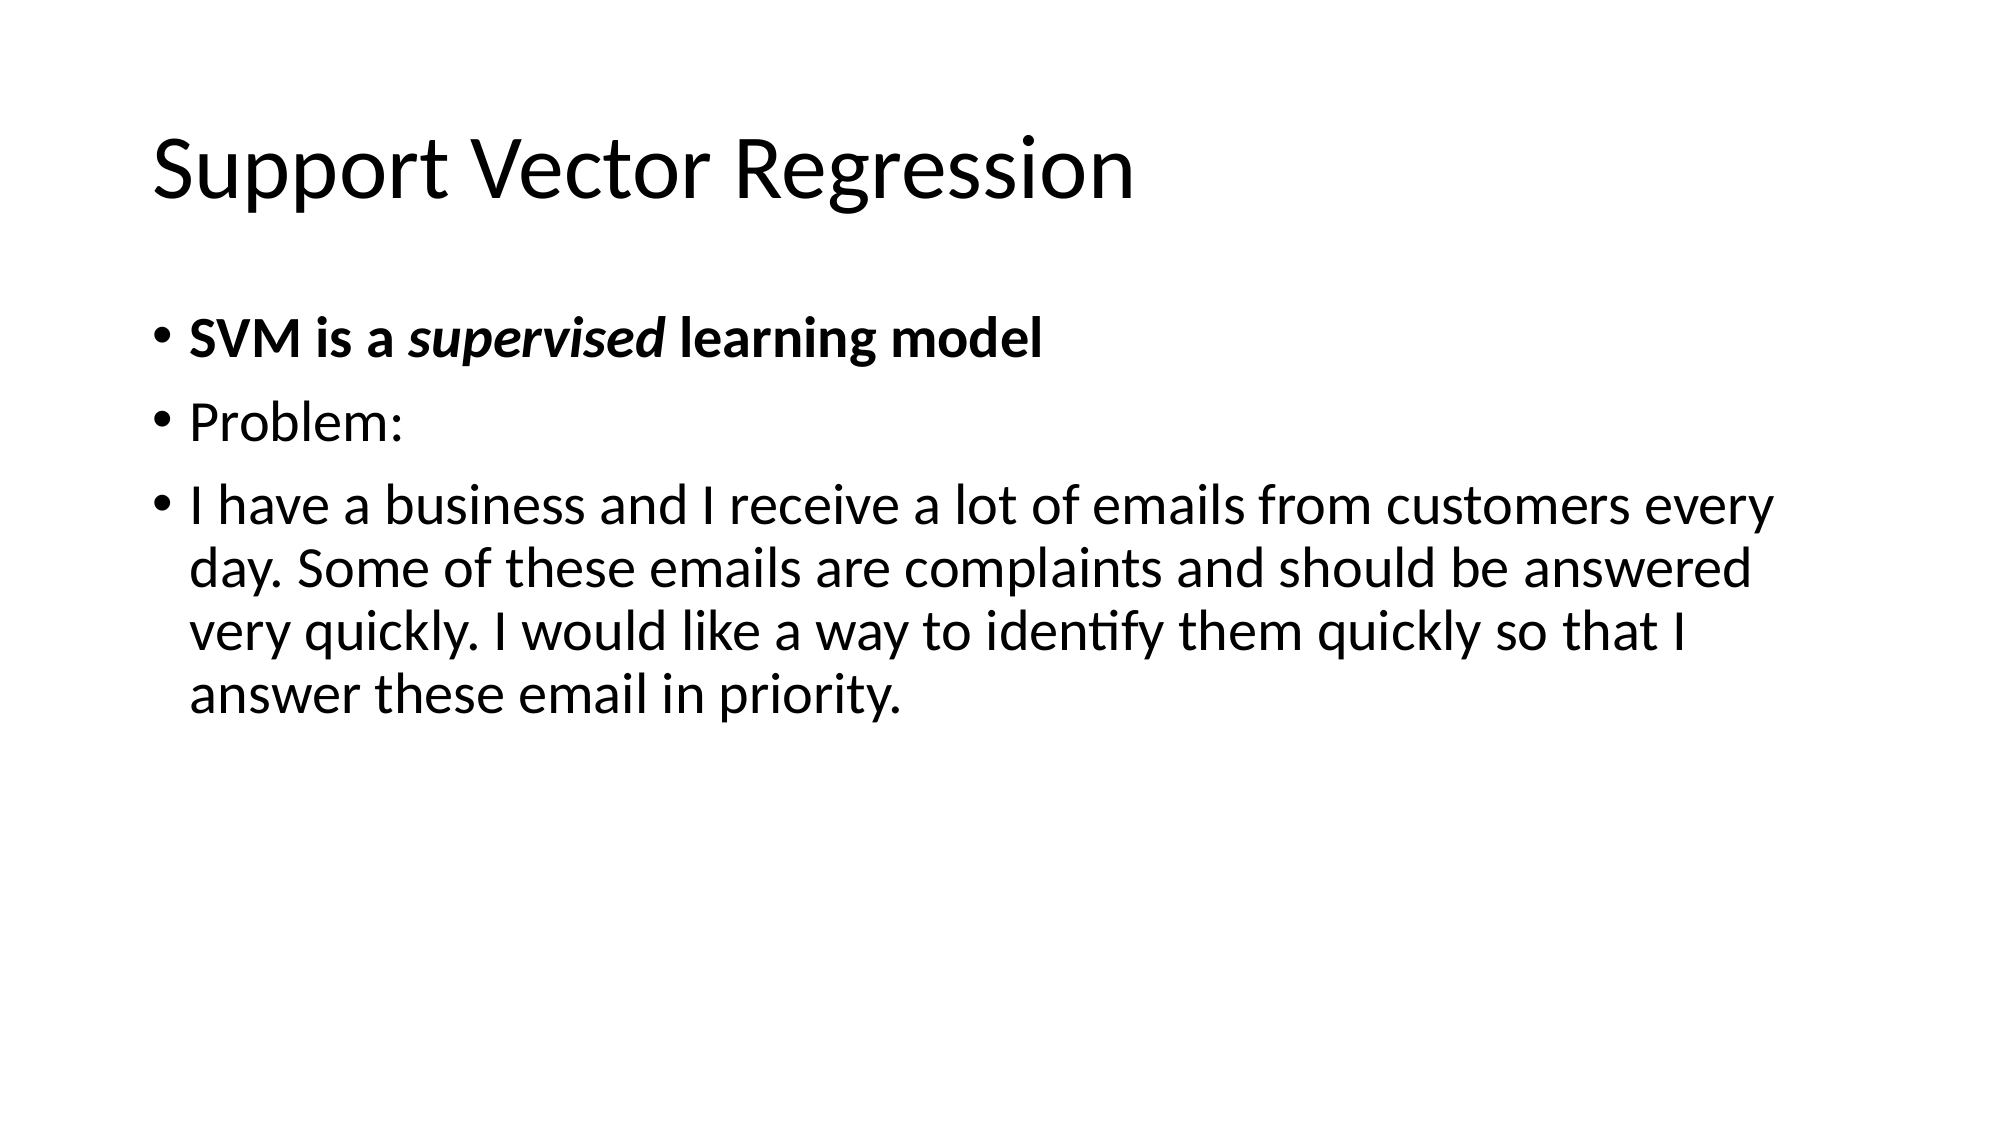

# Support Vector Regression
SVM is a supervised learning model
Problem:
I have a business and I receive a lot of emails from customers every day. Some of these emails are complaints and should be answered very quickly. I would like a way to identify them quickly so that I answer these email in priority.